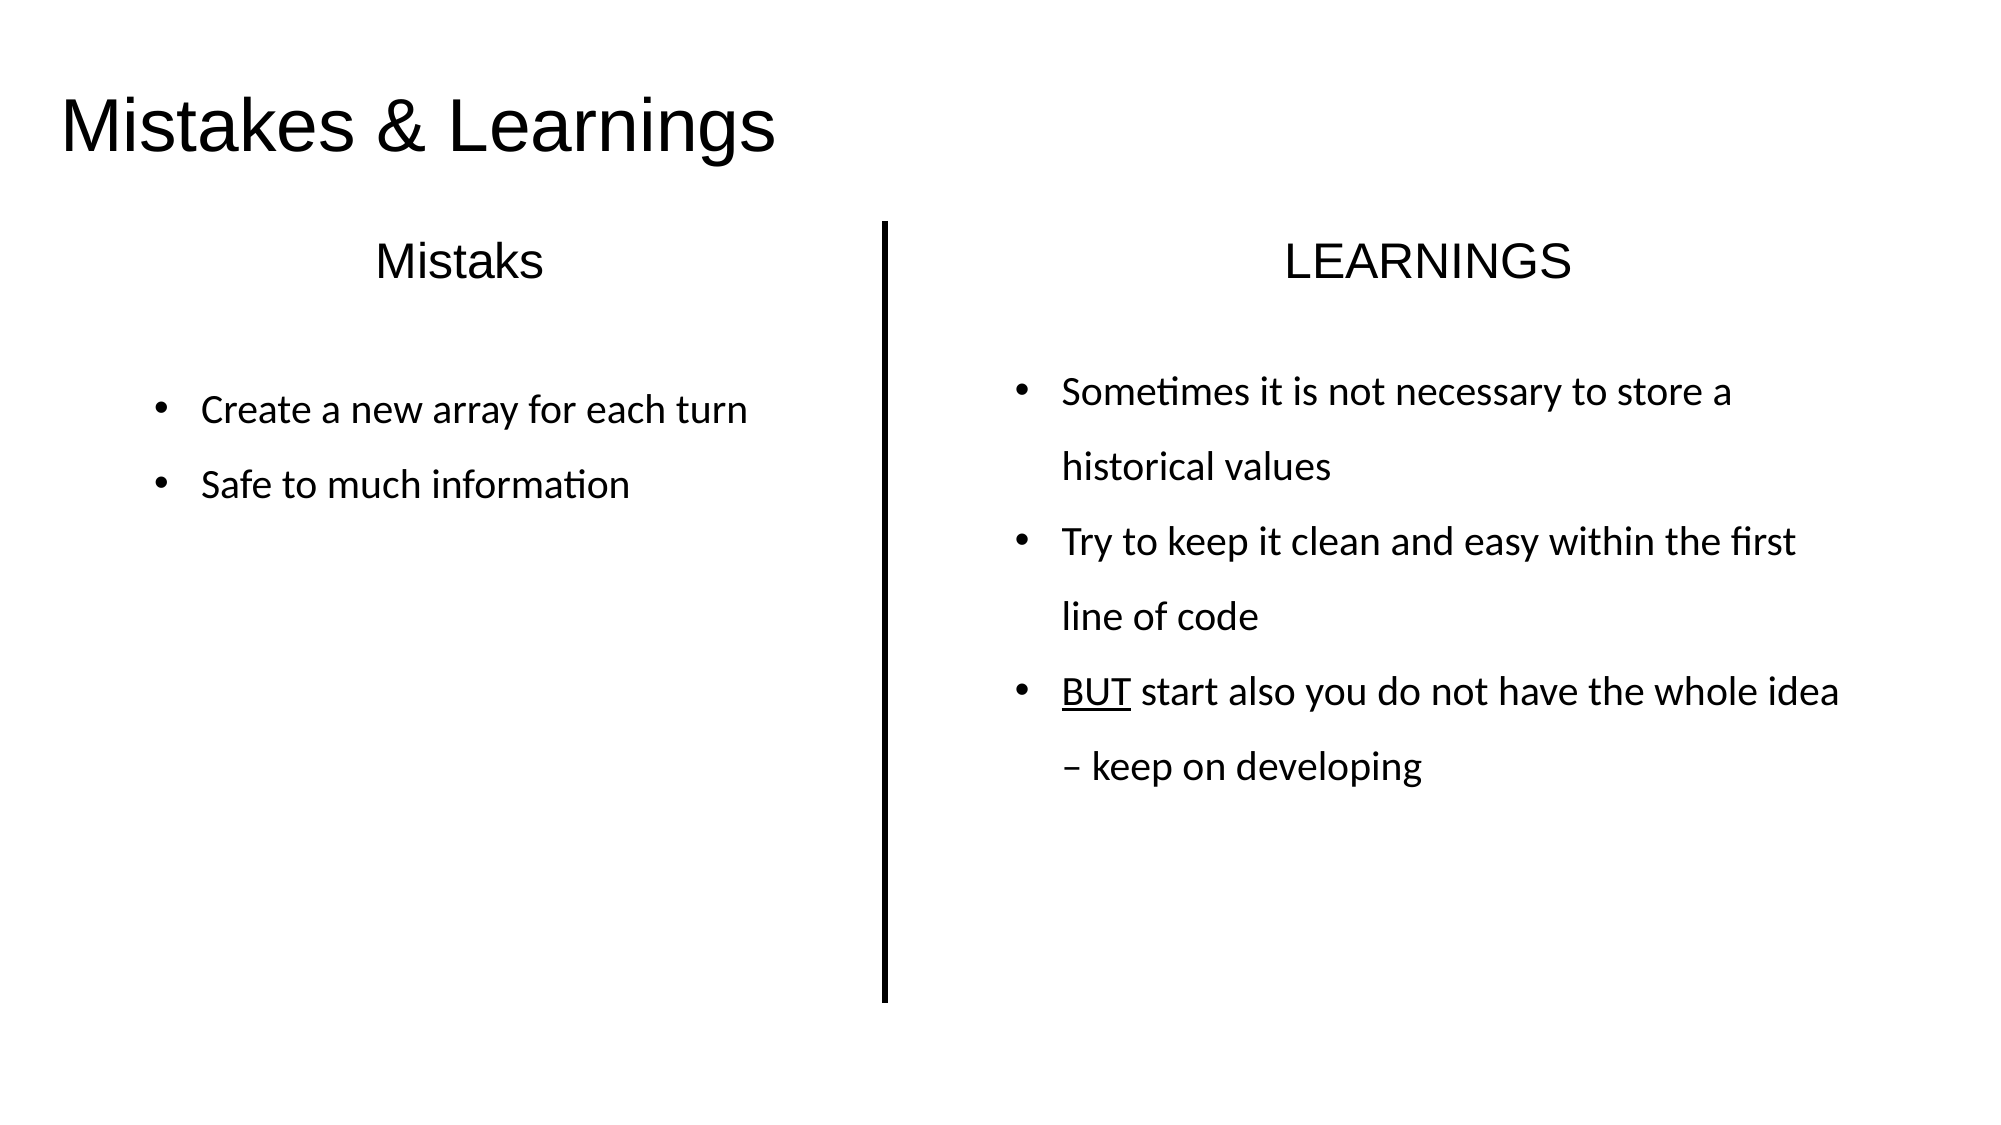

Mistakes & Learnings
Mistaks
LEARNINGS
Sometimes it is not necessary to store a historical values
Try to keep it clean and easy within the first line of code
BUT start also you do not have the whole idea – keep on developing
Create a new array for each turn
Safe to much information